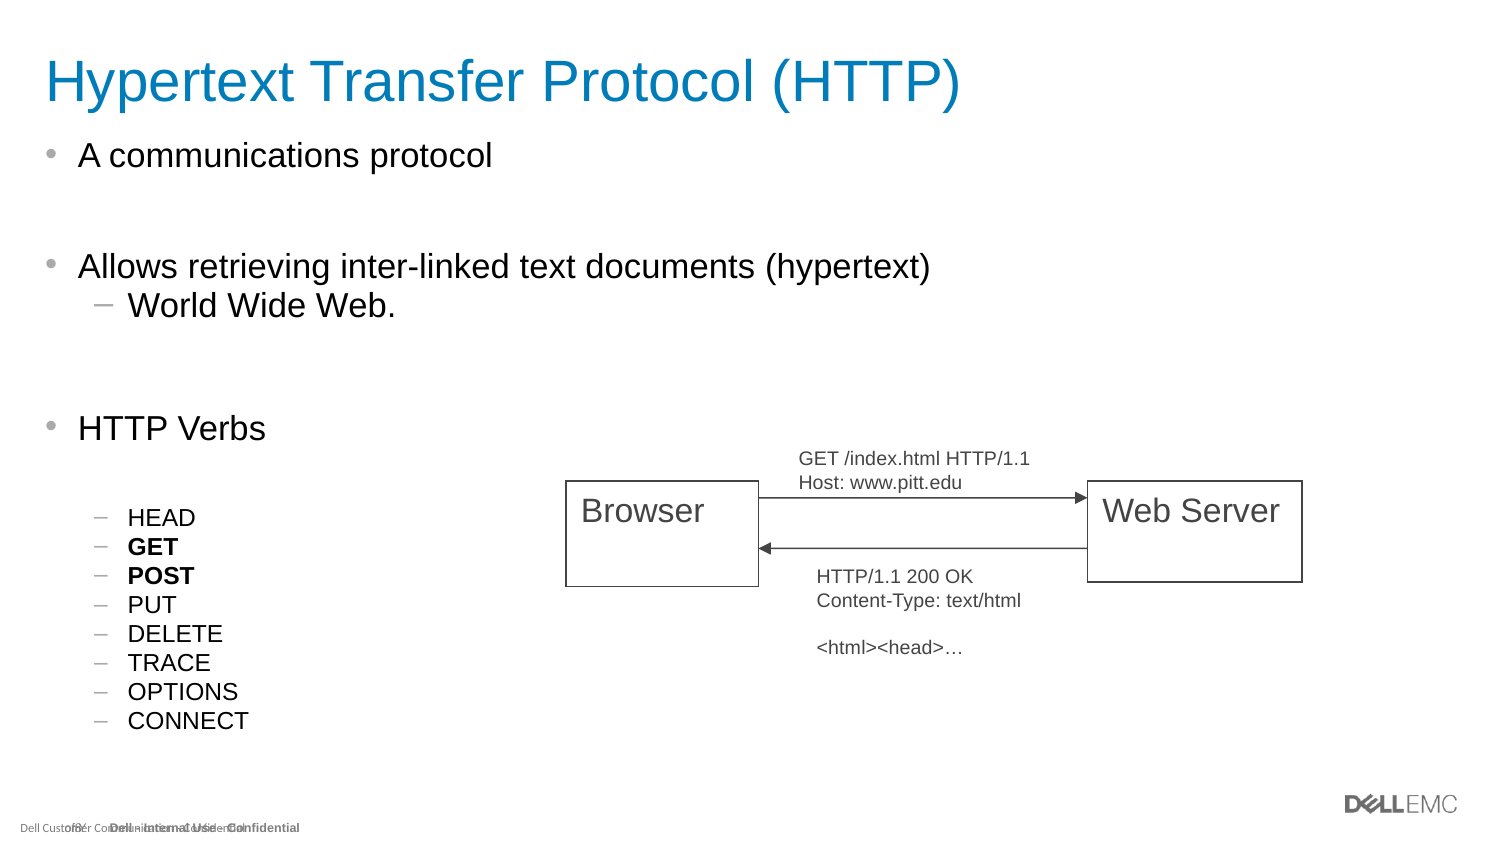

# Hypertext Transfer Protocol (HTTP)
A communications protocol

Allows retrieving inter-linked text documents (hypertext)
World Wide Web.

HTTP Verbs

HEAD
GET
POST
PUT
DELETE
TRACE
OPTIONS
CONNECT

GET /index.html HTTP/1.1
Host: www.pitt.edu
Browser
Web Server

HTTP/1.1 200 OK
Content-Type: text/html

<html><head>…